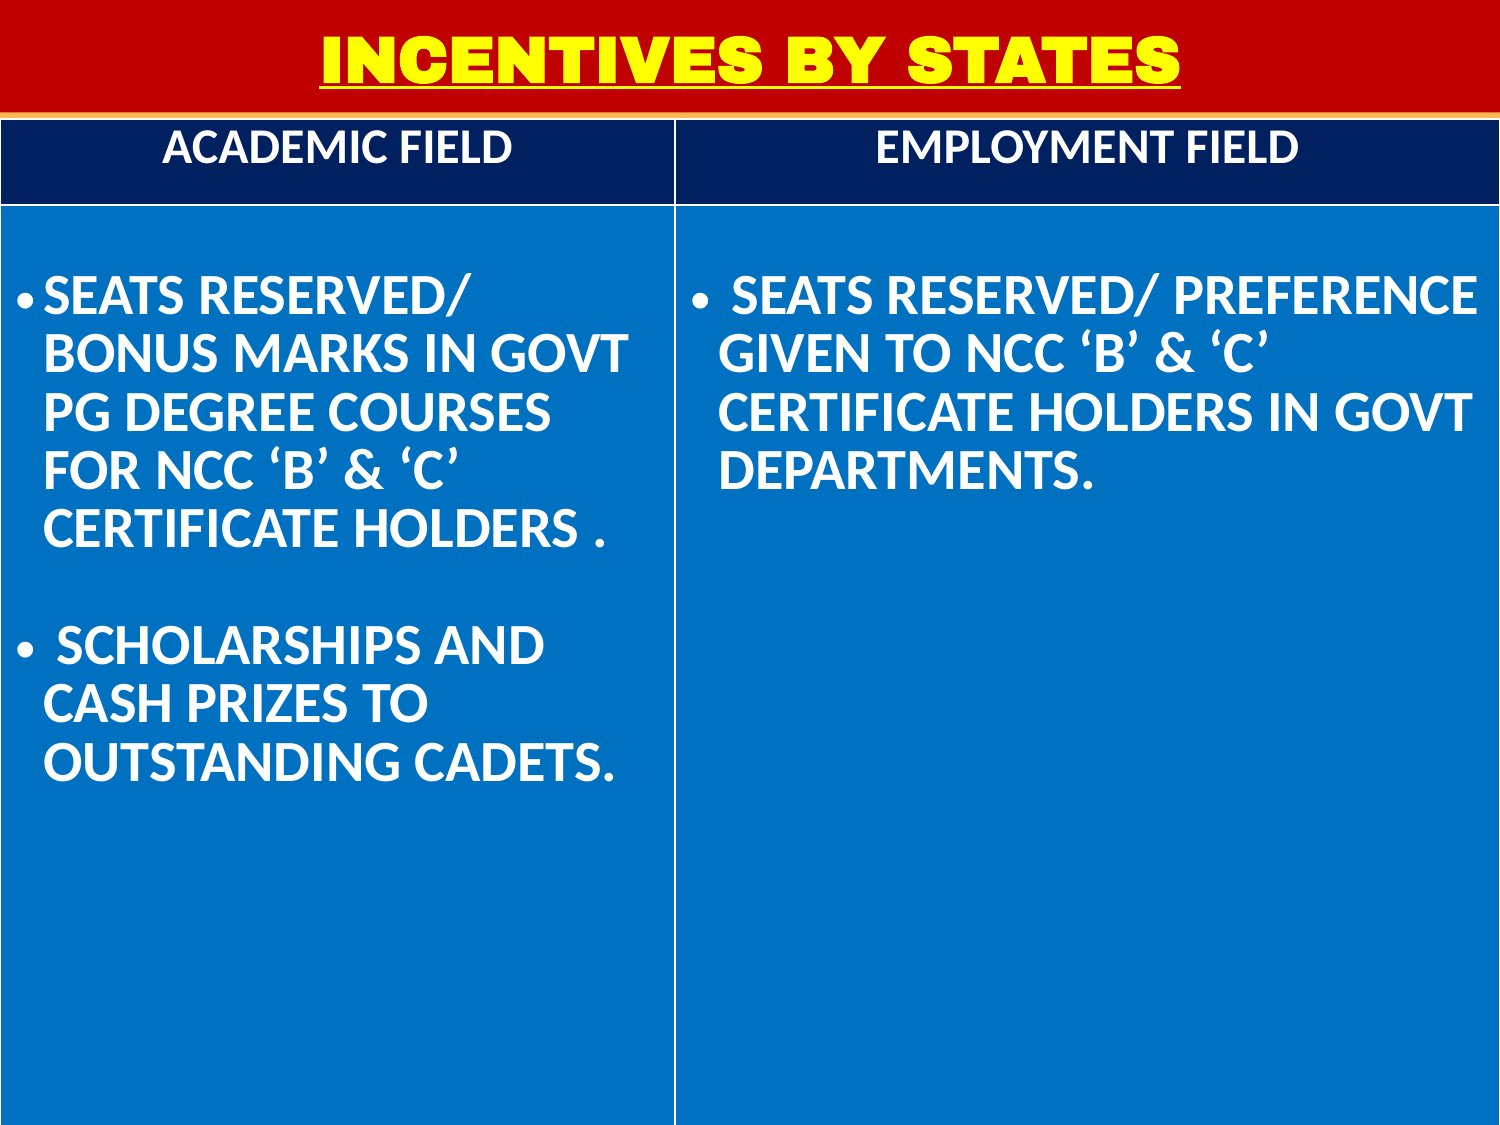

INCENTIVES BY STATES
| ACADEMIC FIELD | EMPLOYMENT FIELD |
| --- | --- |
| SEATS RESERVED/ BONUS MARKS IN GOVT PG DEGREE COURSES FOR NCC ‘B’ & ‘C’ CERTIFICATE HOLDERS . SCHOLARSHIPS AND CASH PRIZES TO OUTSTANDING CADETS. | SEATS RESERVED/ PREFERENCE GIVEN TO NCC ‘B’ & ‘C’ CERTIFICATE HOLDERS IN GOVT DEPARTMENTS. |